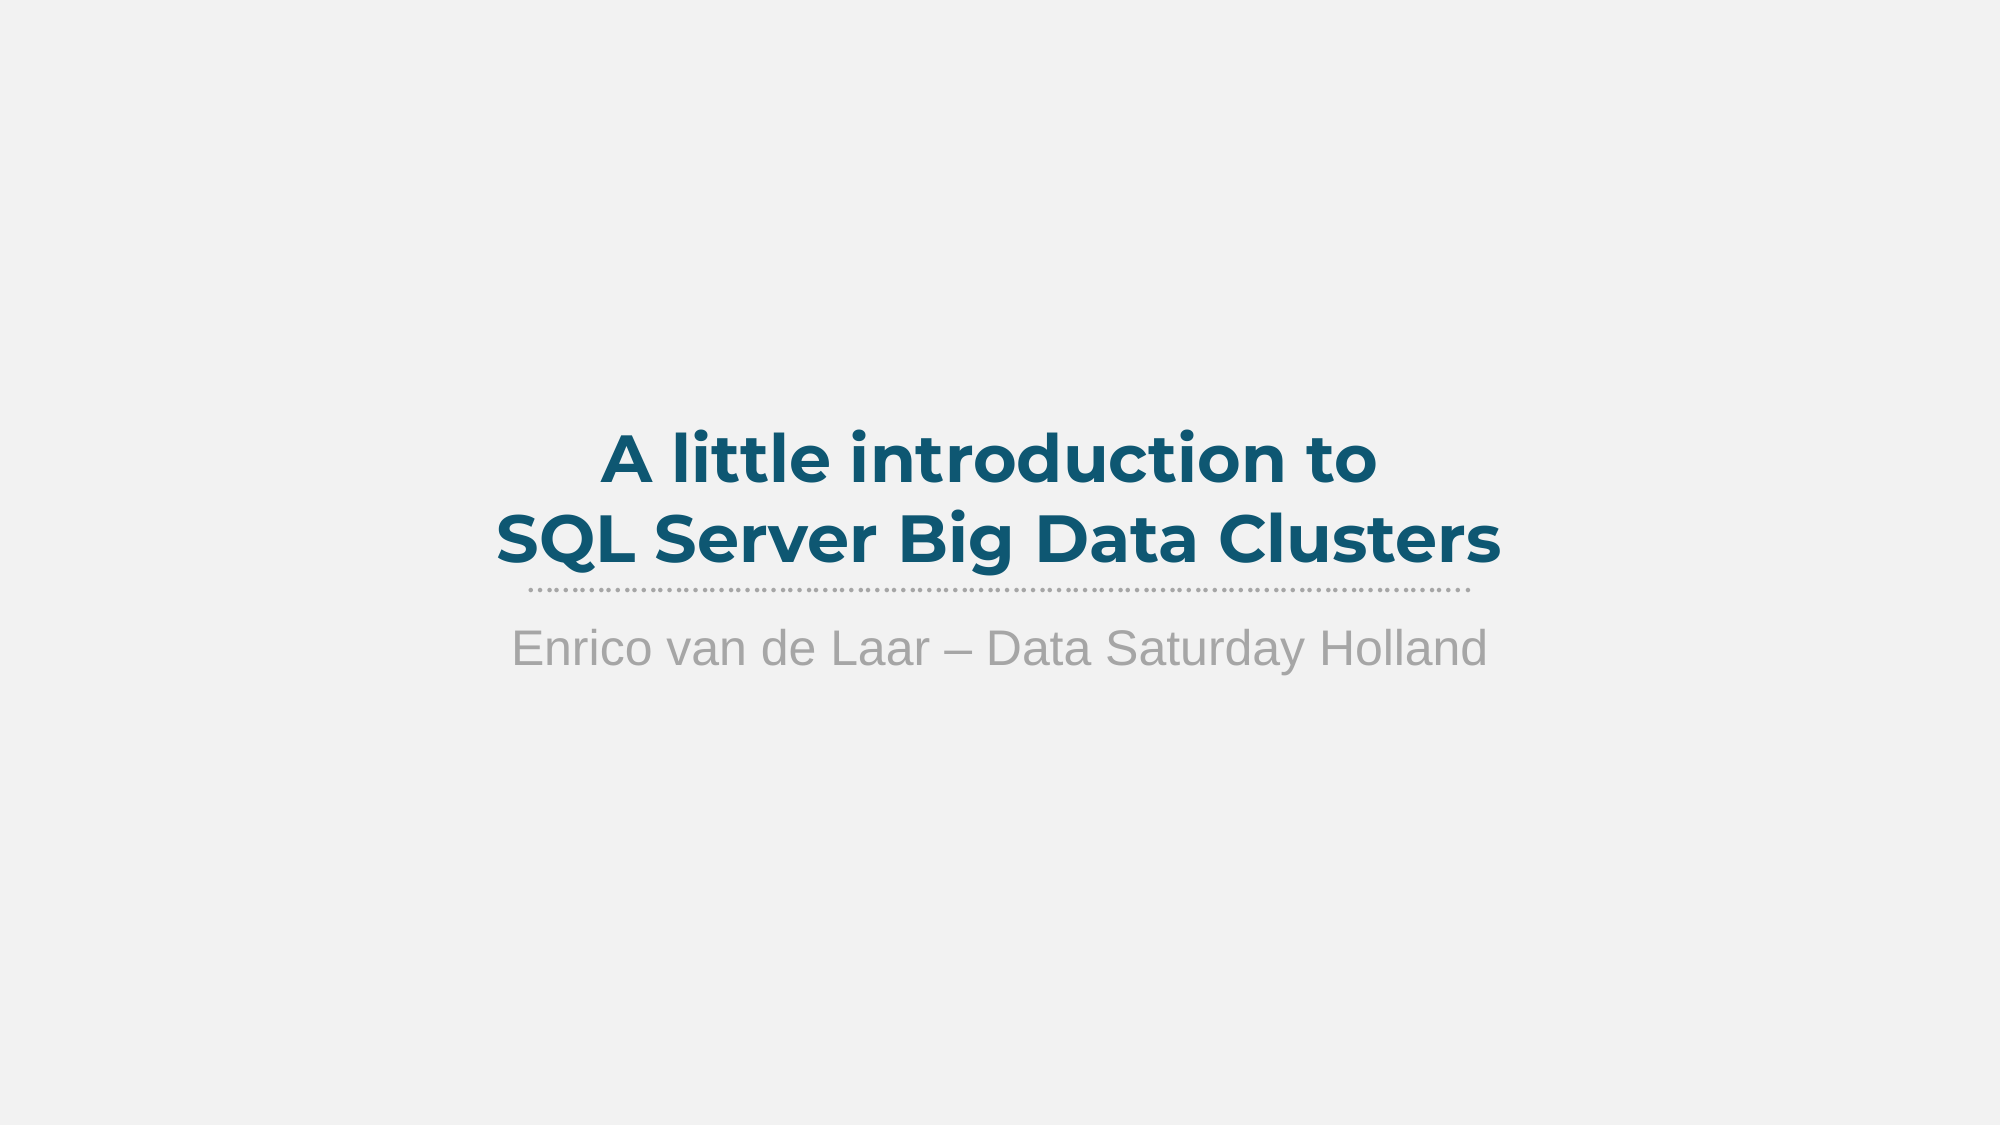

A little introduction to
SQL Server Big Data Clusters
……………………………………………………………………………………………….
Enrico van de Laar – Data Saturday Holland